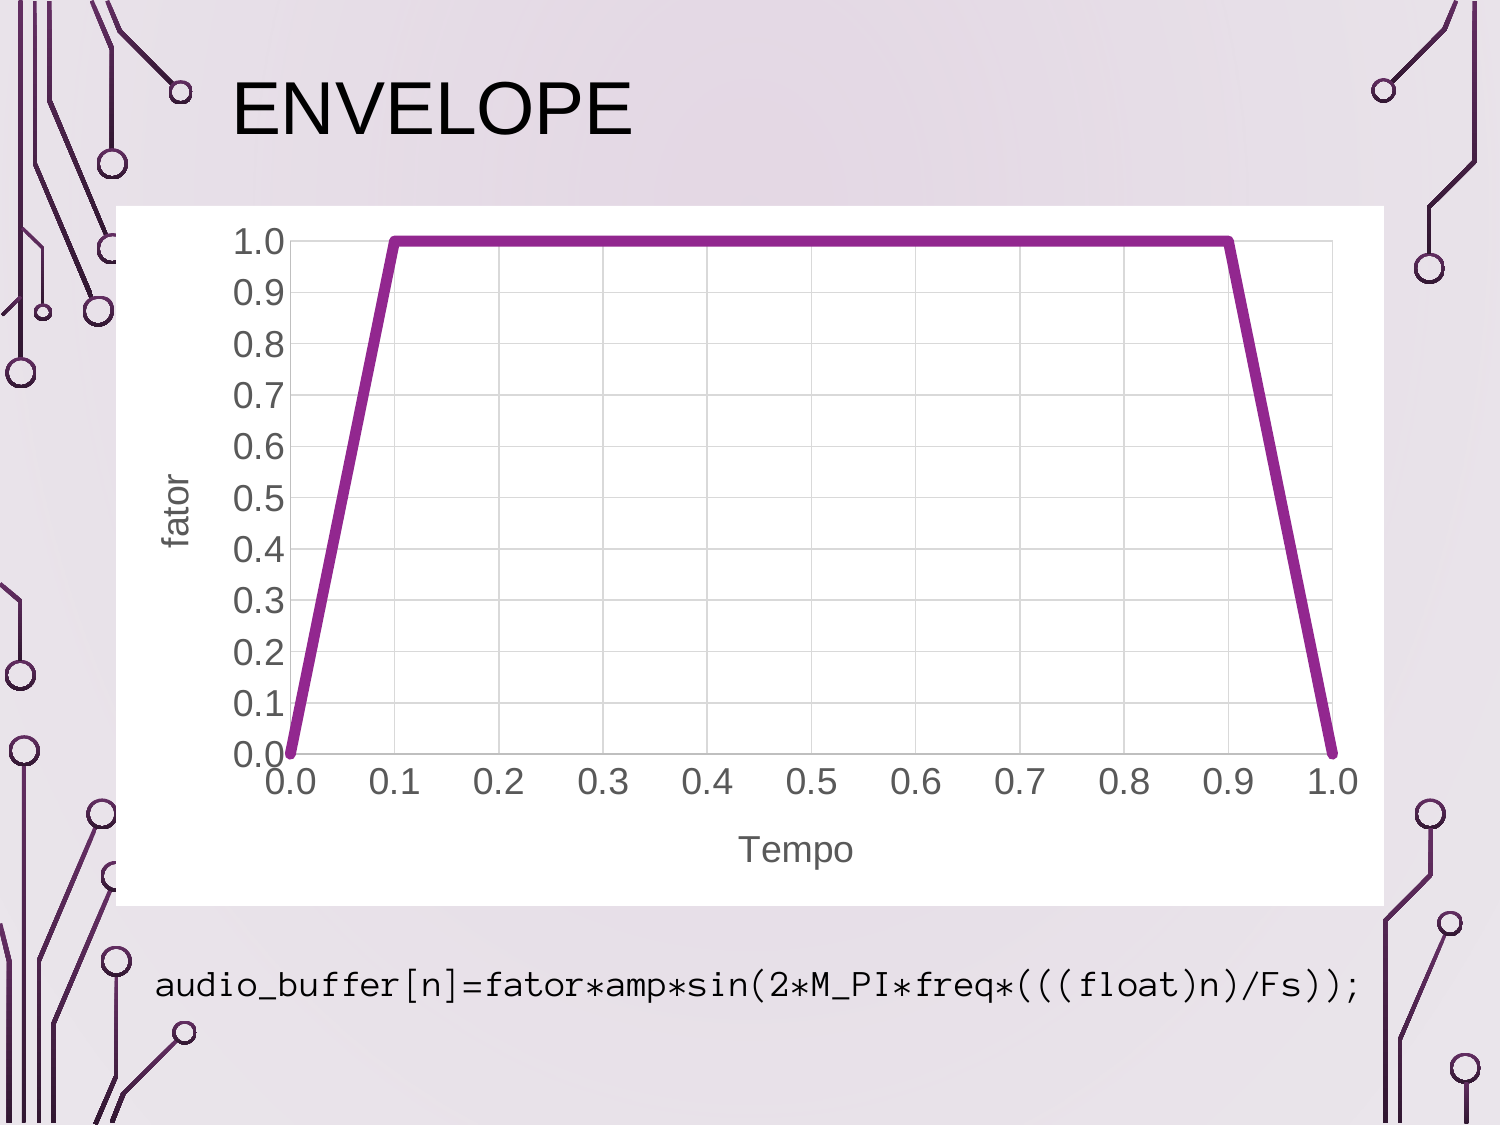

# Envelope

### Chart

| Category | fator |
|---|---|
audio_buffer[n]=fator*amp*sin(2*M_PI*freq*(((float)n)/Fs));